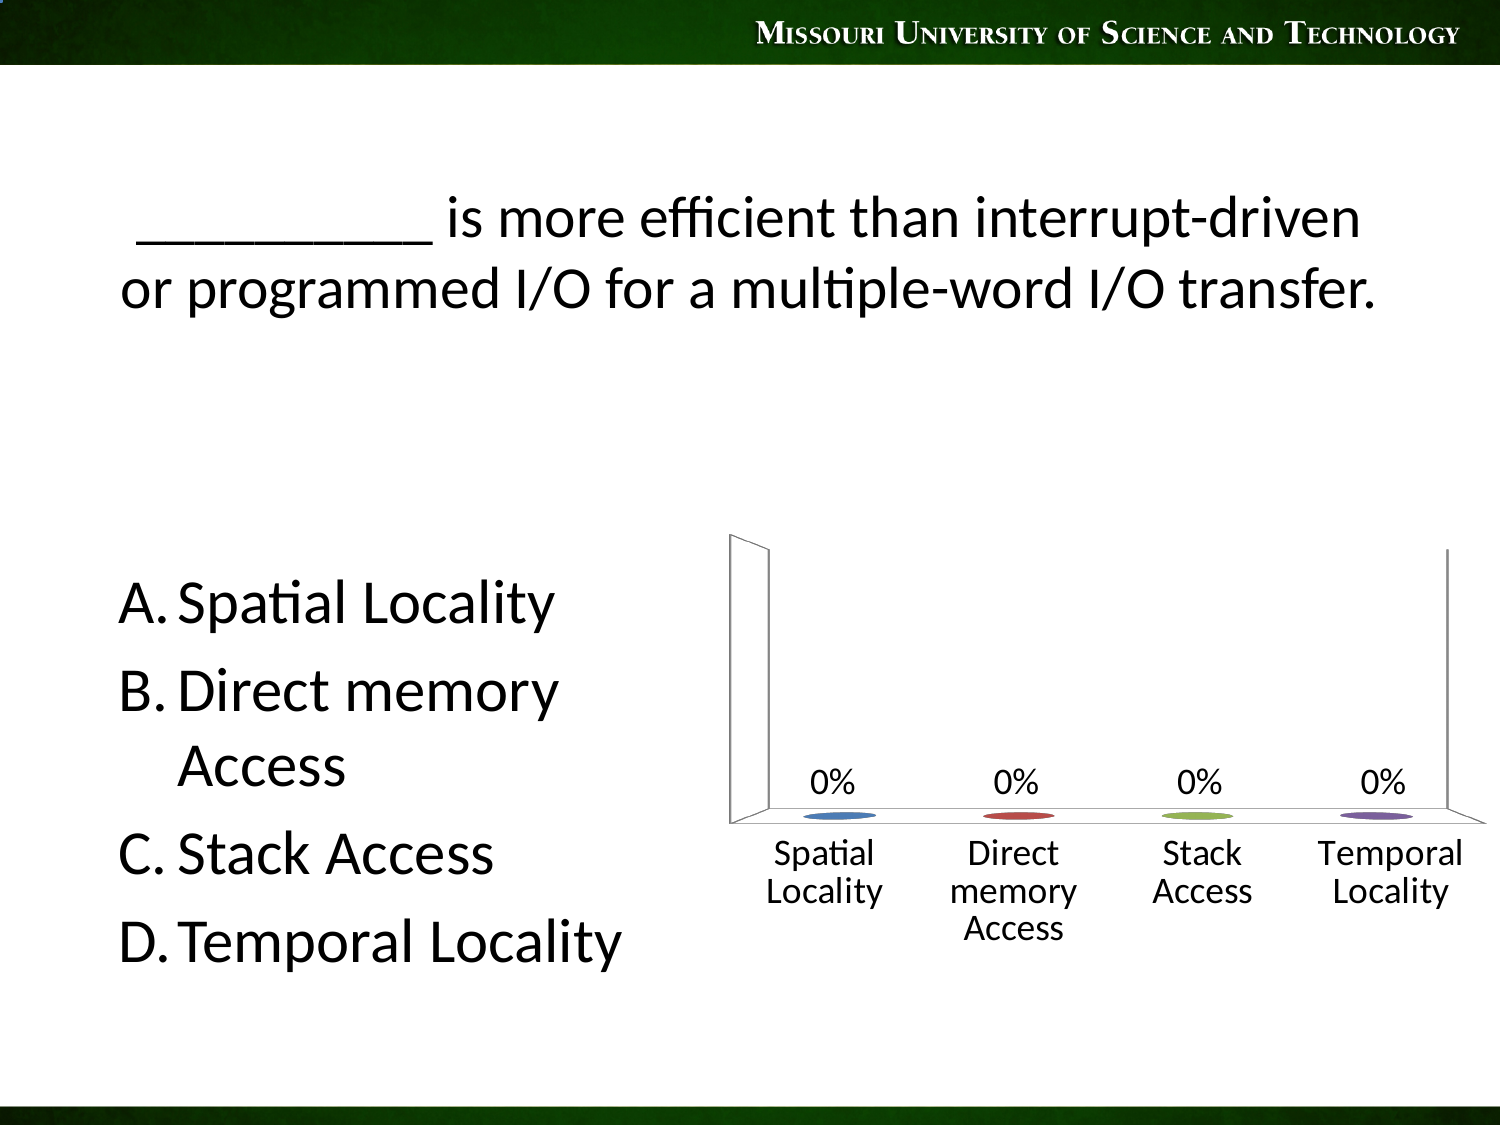

# __________ is more efficient than interrupt-driven or programmed I/O for a multiple-word I/O transfer.

[unsupported chart]

Spatial Locality
Direct memory Access
Stack Access
Temporal Locality

:01